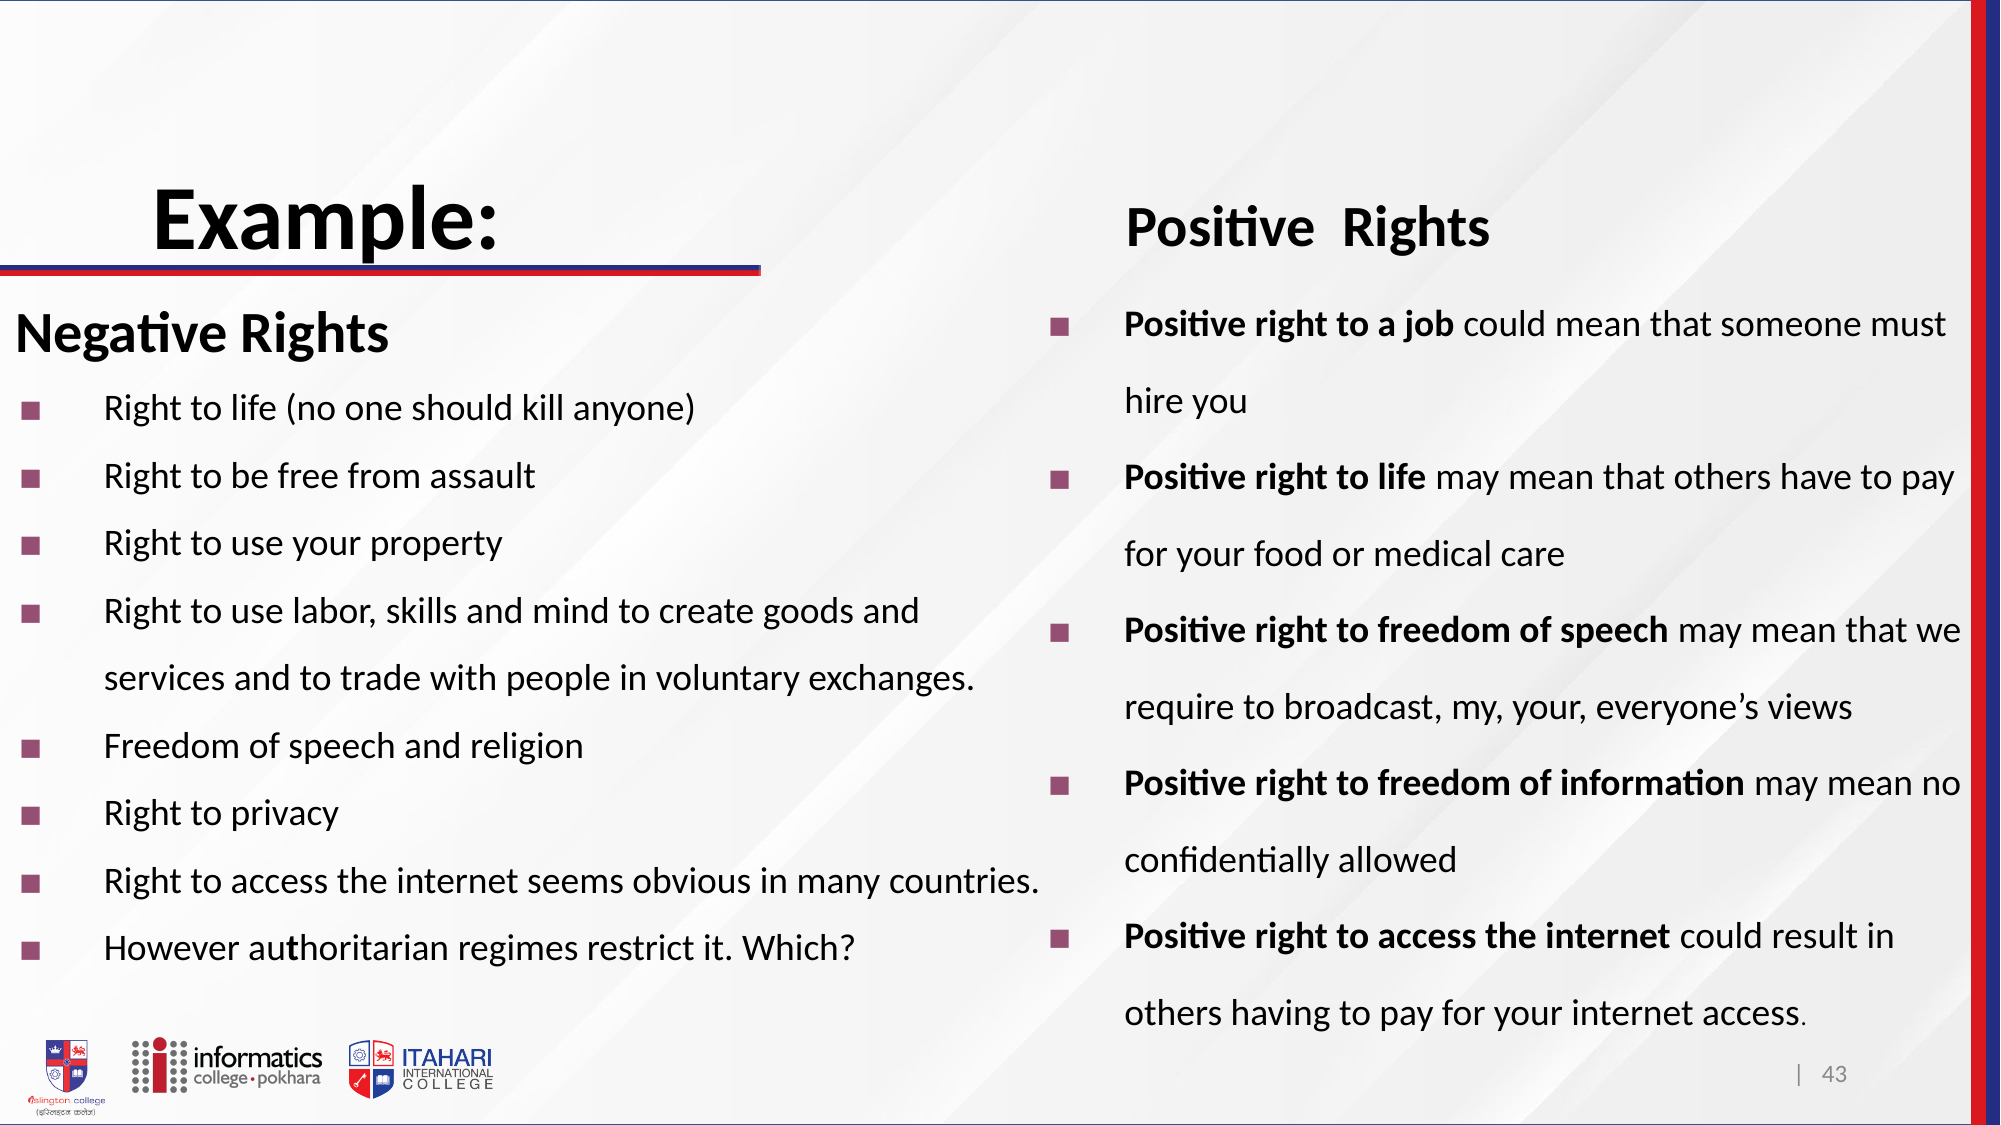

# Example:
Positive  Rights
Negative Rights
Positive right to a job could mean that someone must hire you
Positive right to life may mean that others have to pay for your food or medical care
Positive right to freedom of speech may mean that we require to broadcast, my, your, everyone’s views
Positive right to freedom of information may mean no confidentially allowed
Positive right to access the internet could result in others having to pay for your internet access.
Right to life (no one should kill anyone)
Right to be free from assault
Right to use your property
Right to use labor, skills and mind to create goods and services and to trade with people in voluntary exchanges.
Freedom of speech and religion
Right to privacy
Right to access the internet seems obvious in many countries.
However authoritarian regimes restrict it. Which?
|   43